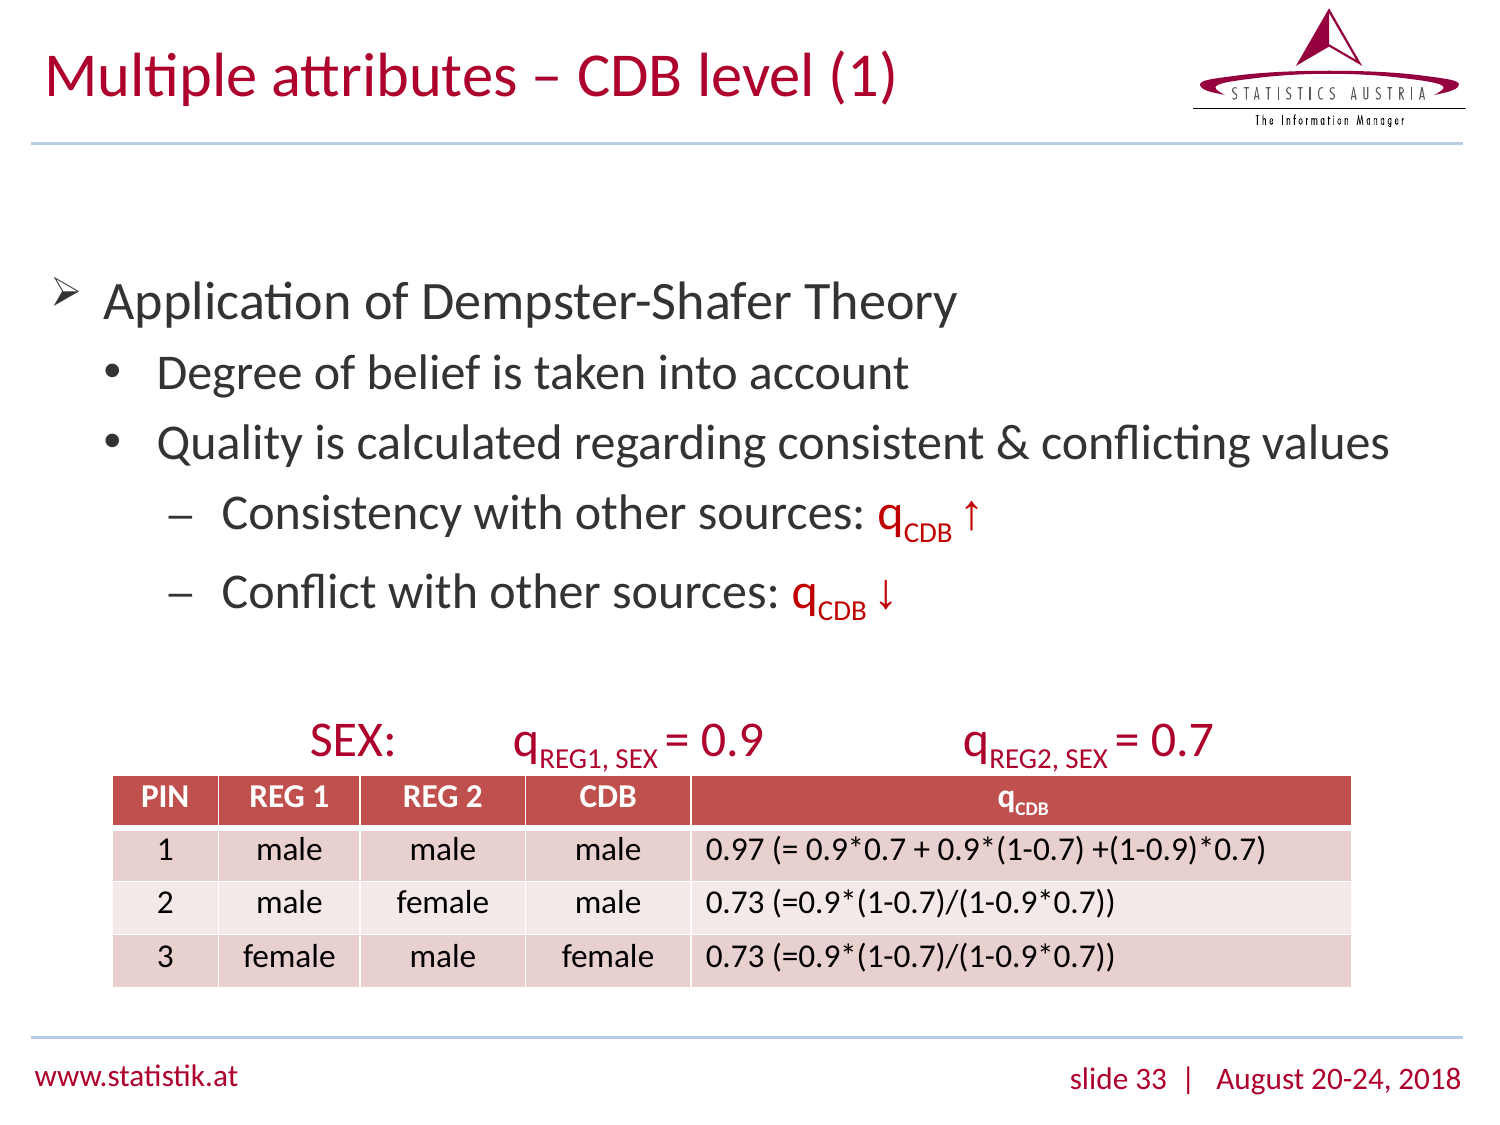

# Multiple attributes – CDB level (1)

Application of Dempster-Shafer Theory
Degree of belief is taken into account
Quality is calculated regarding consistent & conflicting values
Consistency with other sources: qCDB ↑
Conflict with other sources: qCDB ↓

SEX:	qREG1, SEX = 0.9		qREG2, SEX = 0.7

| PIN | REG 1 | REG 2 | CDB | qCDB |
| --- | --- | --- | --- | --- |
| 1 | male | male | male | 0.97 (= 0.9\*0.7 + 0.9\*(1-0.7) +(1-0.9)\*0.7) |
| 2 | male | female | male | 0.73 (=0.9\*(1-0.7)/(1-0.9\*0.7)) |
| 3 | female | male | female | 0.73 (=0.9\*(1-0.7)/(1-0.9\*0.7)) |